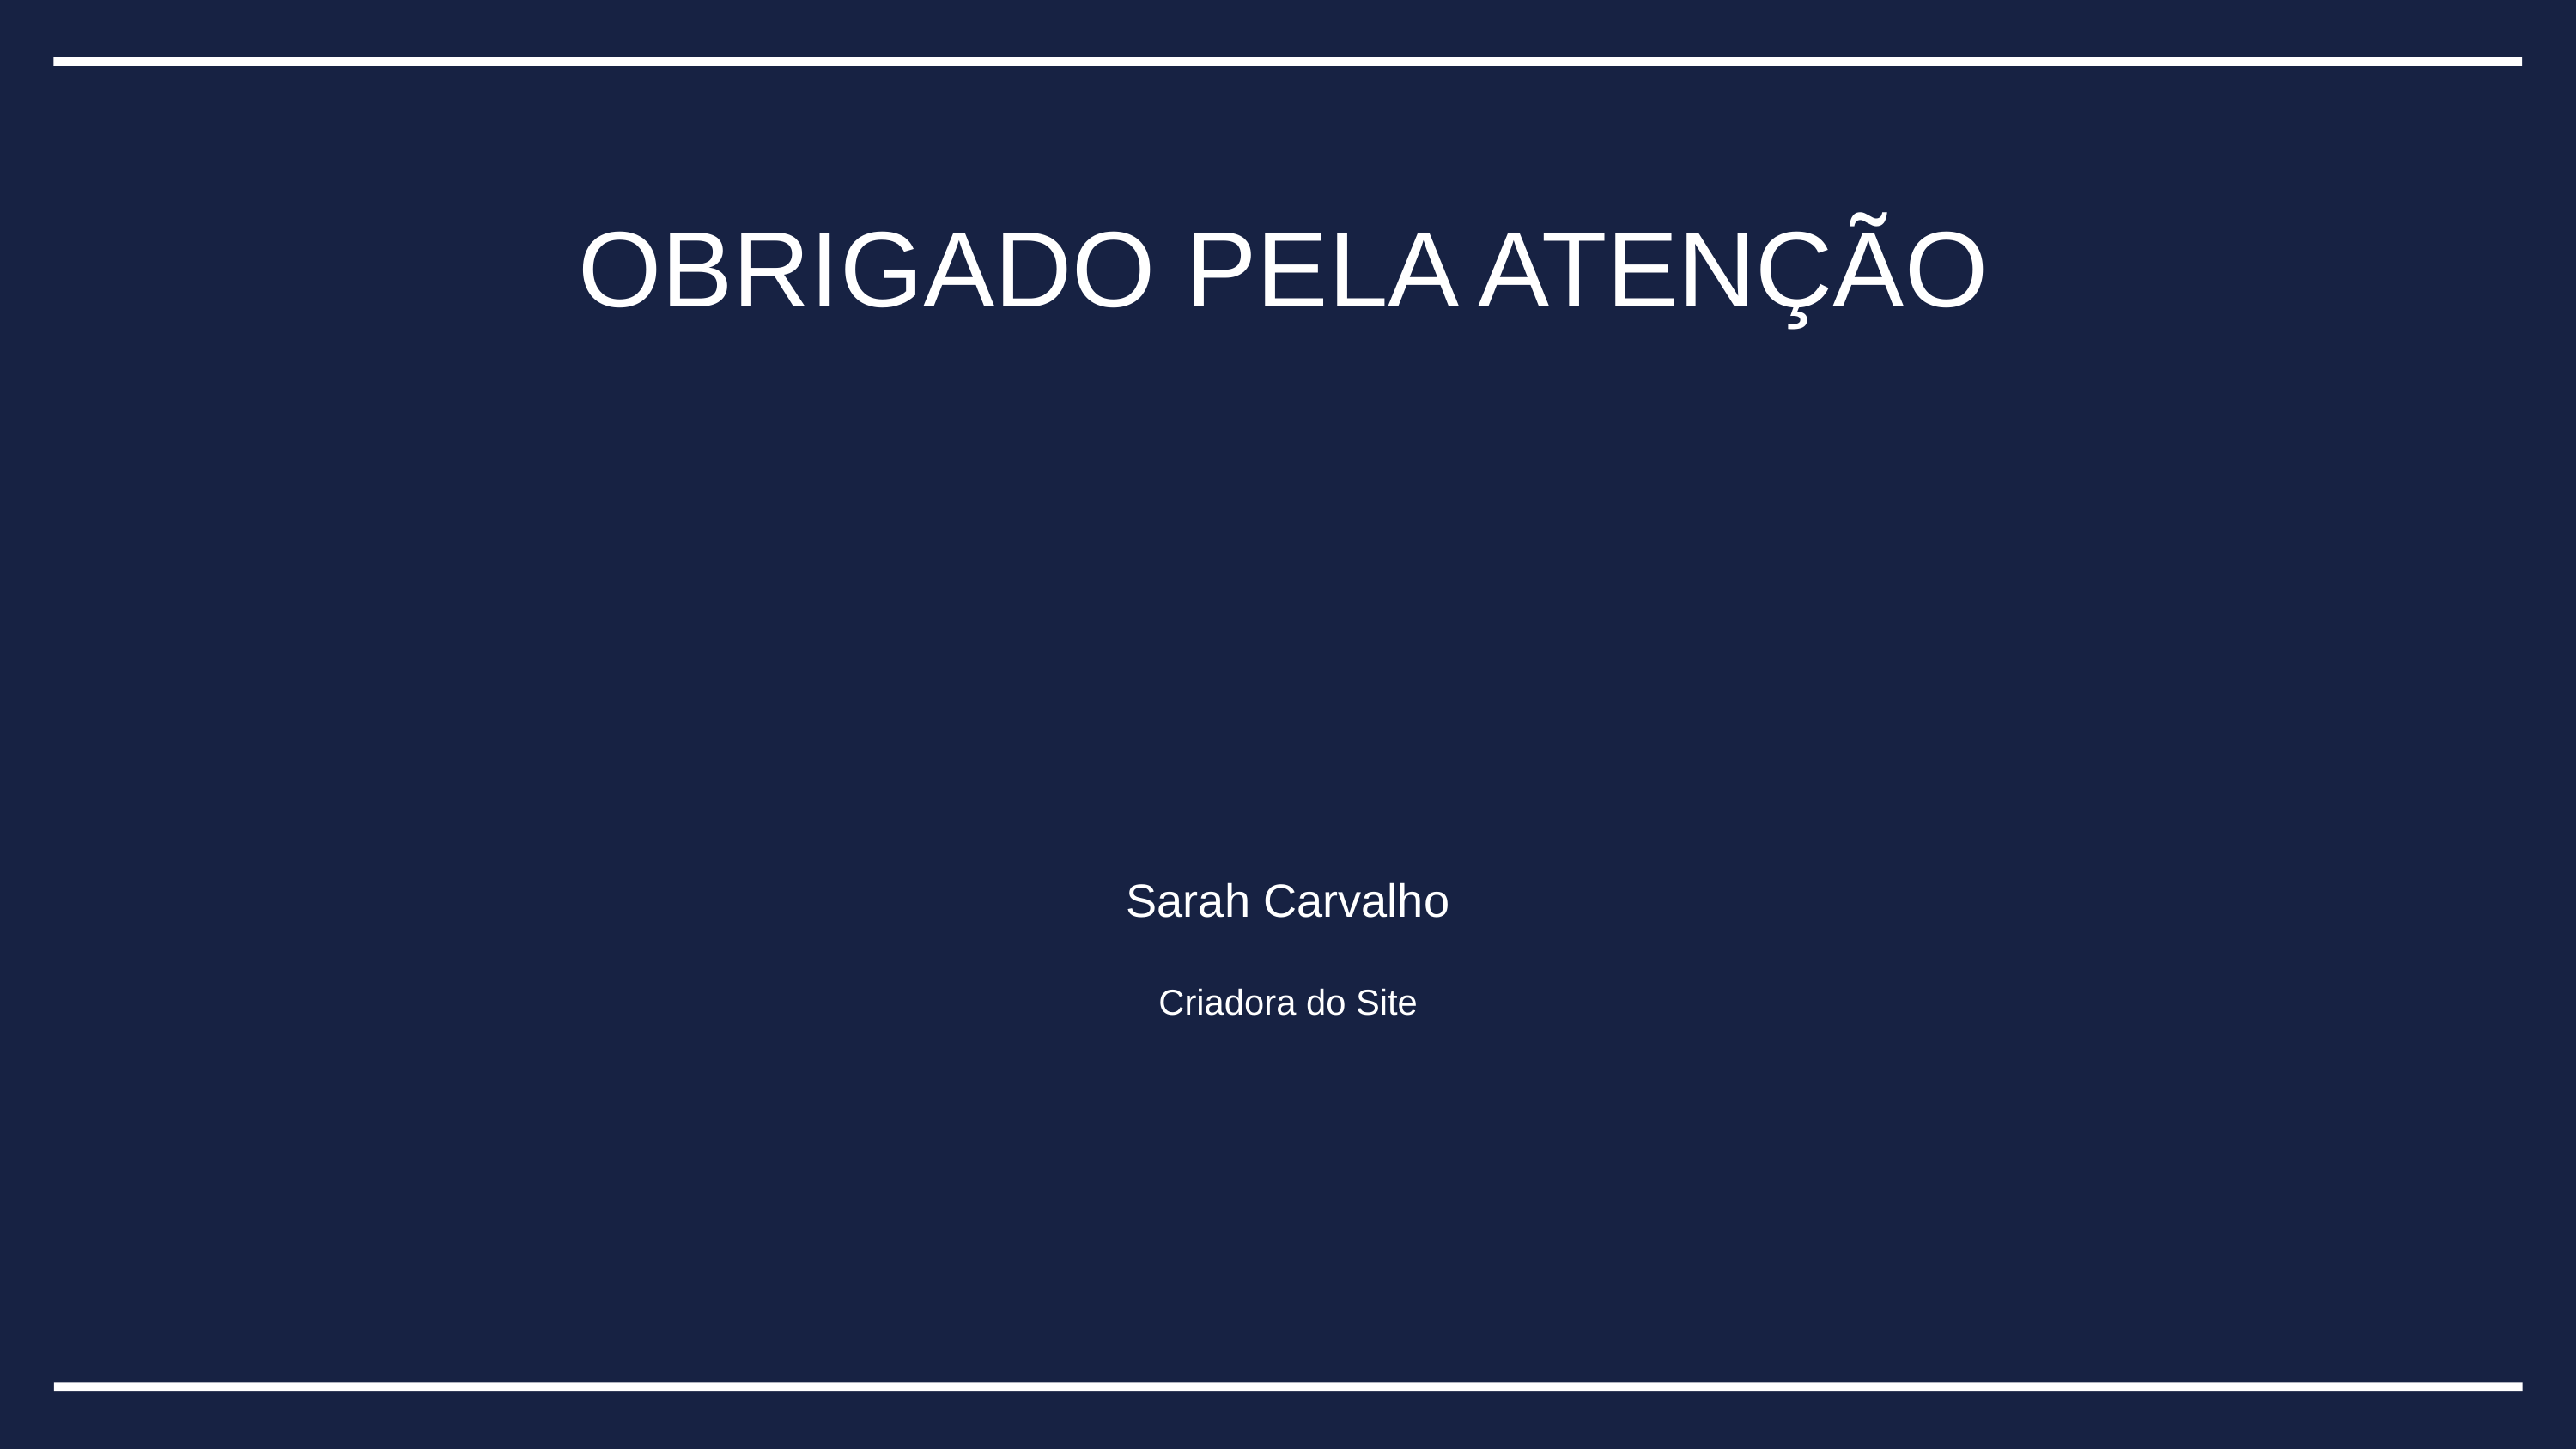

OBRIGADO PELA ATENÇÃO

Sarah Carvalho
Criadora do Site